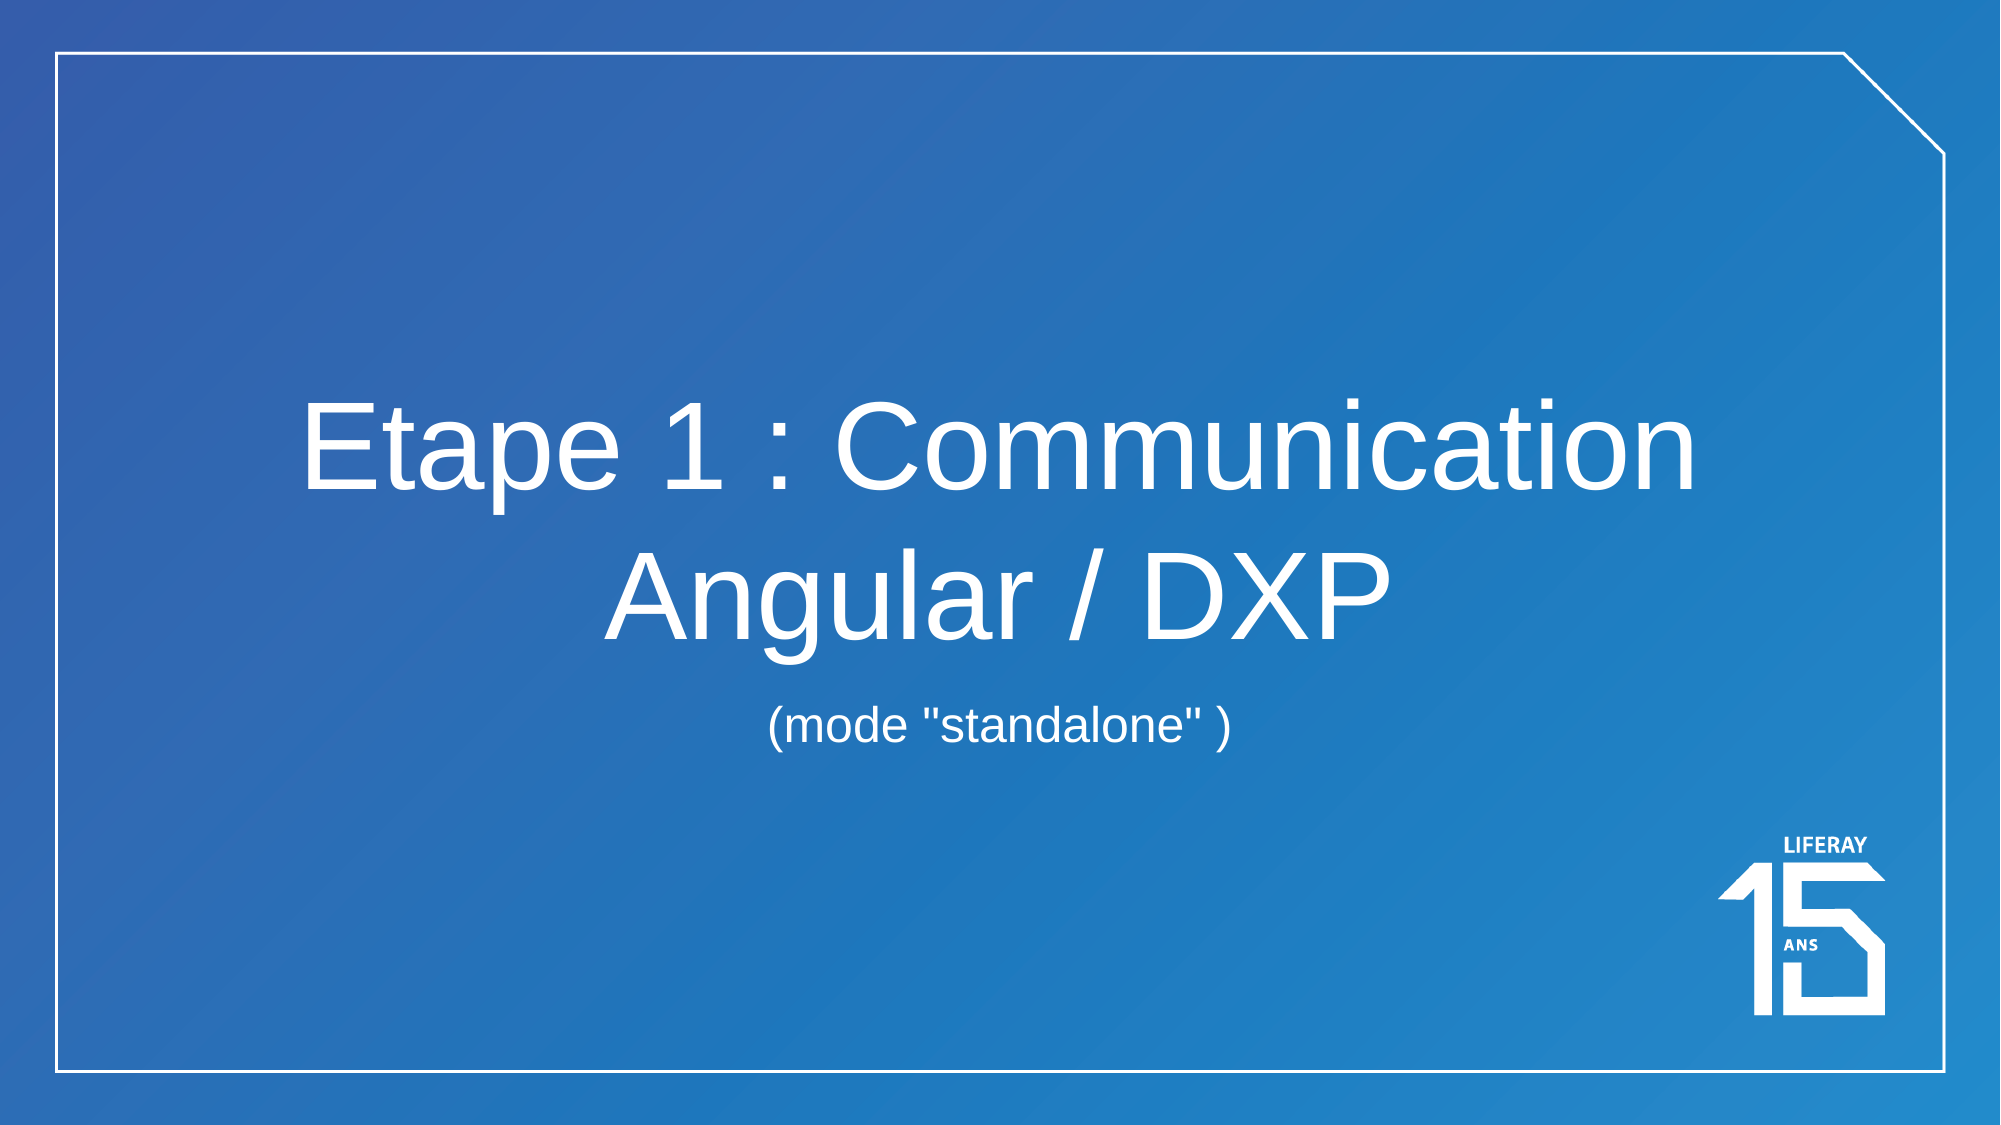

# Etape 1 : Communication Angular / DXP
(mode "standalone" )